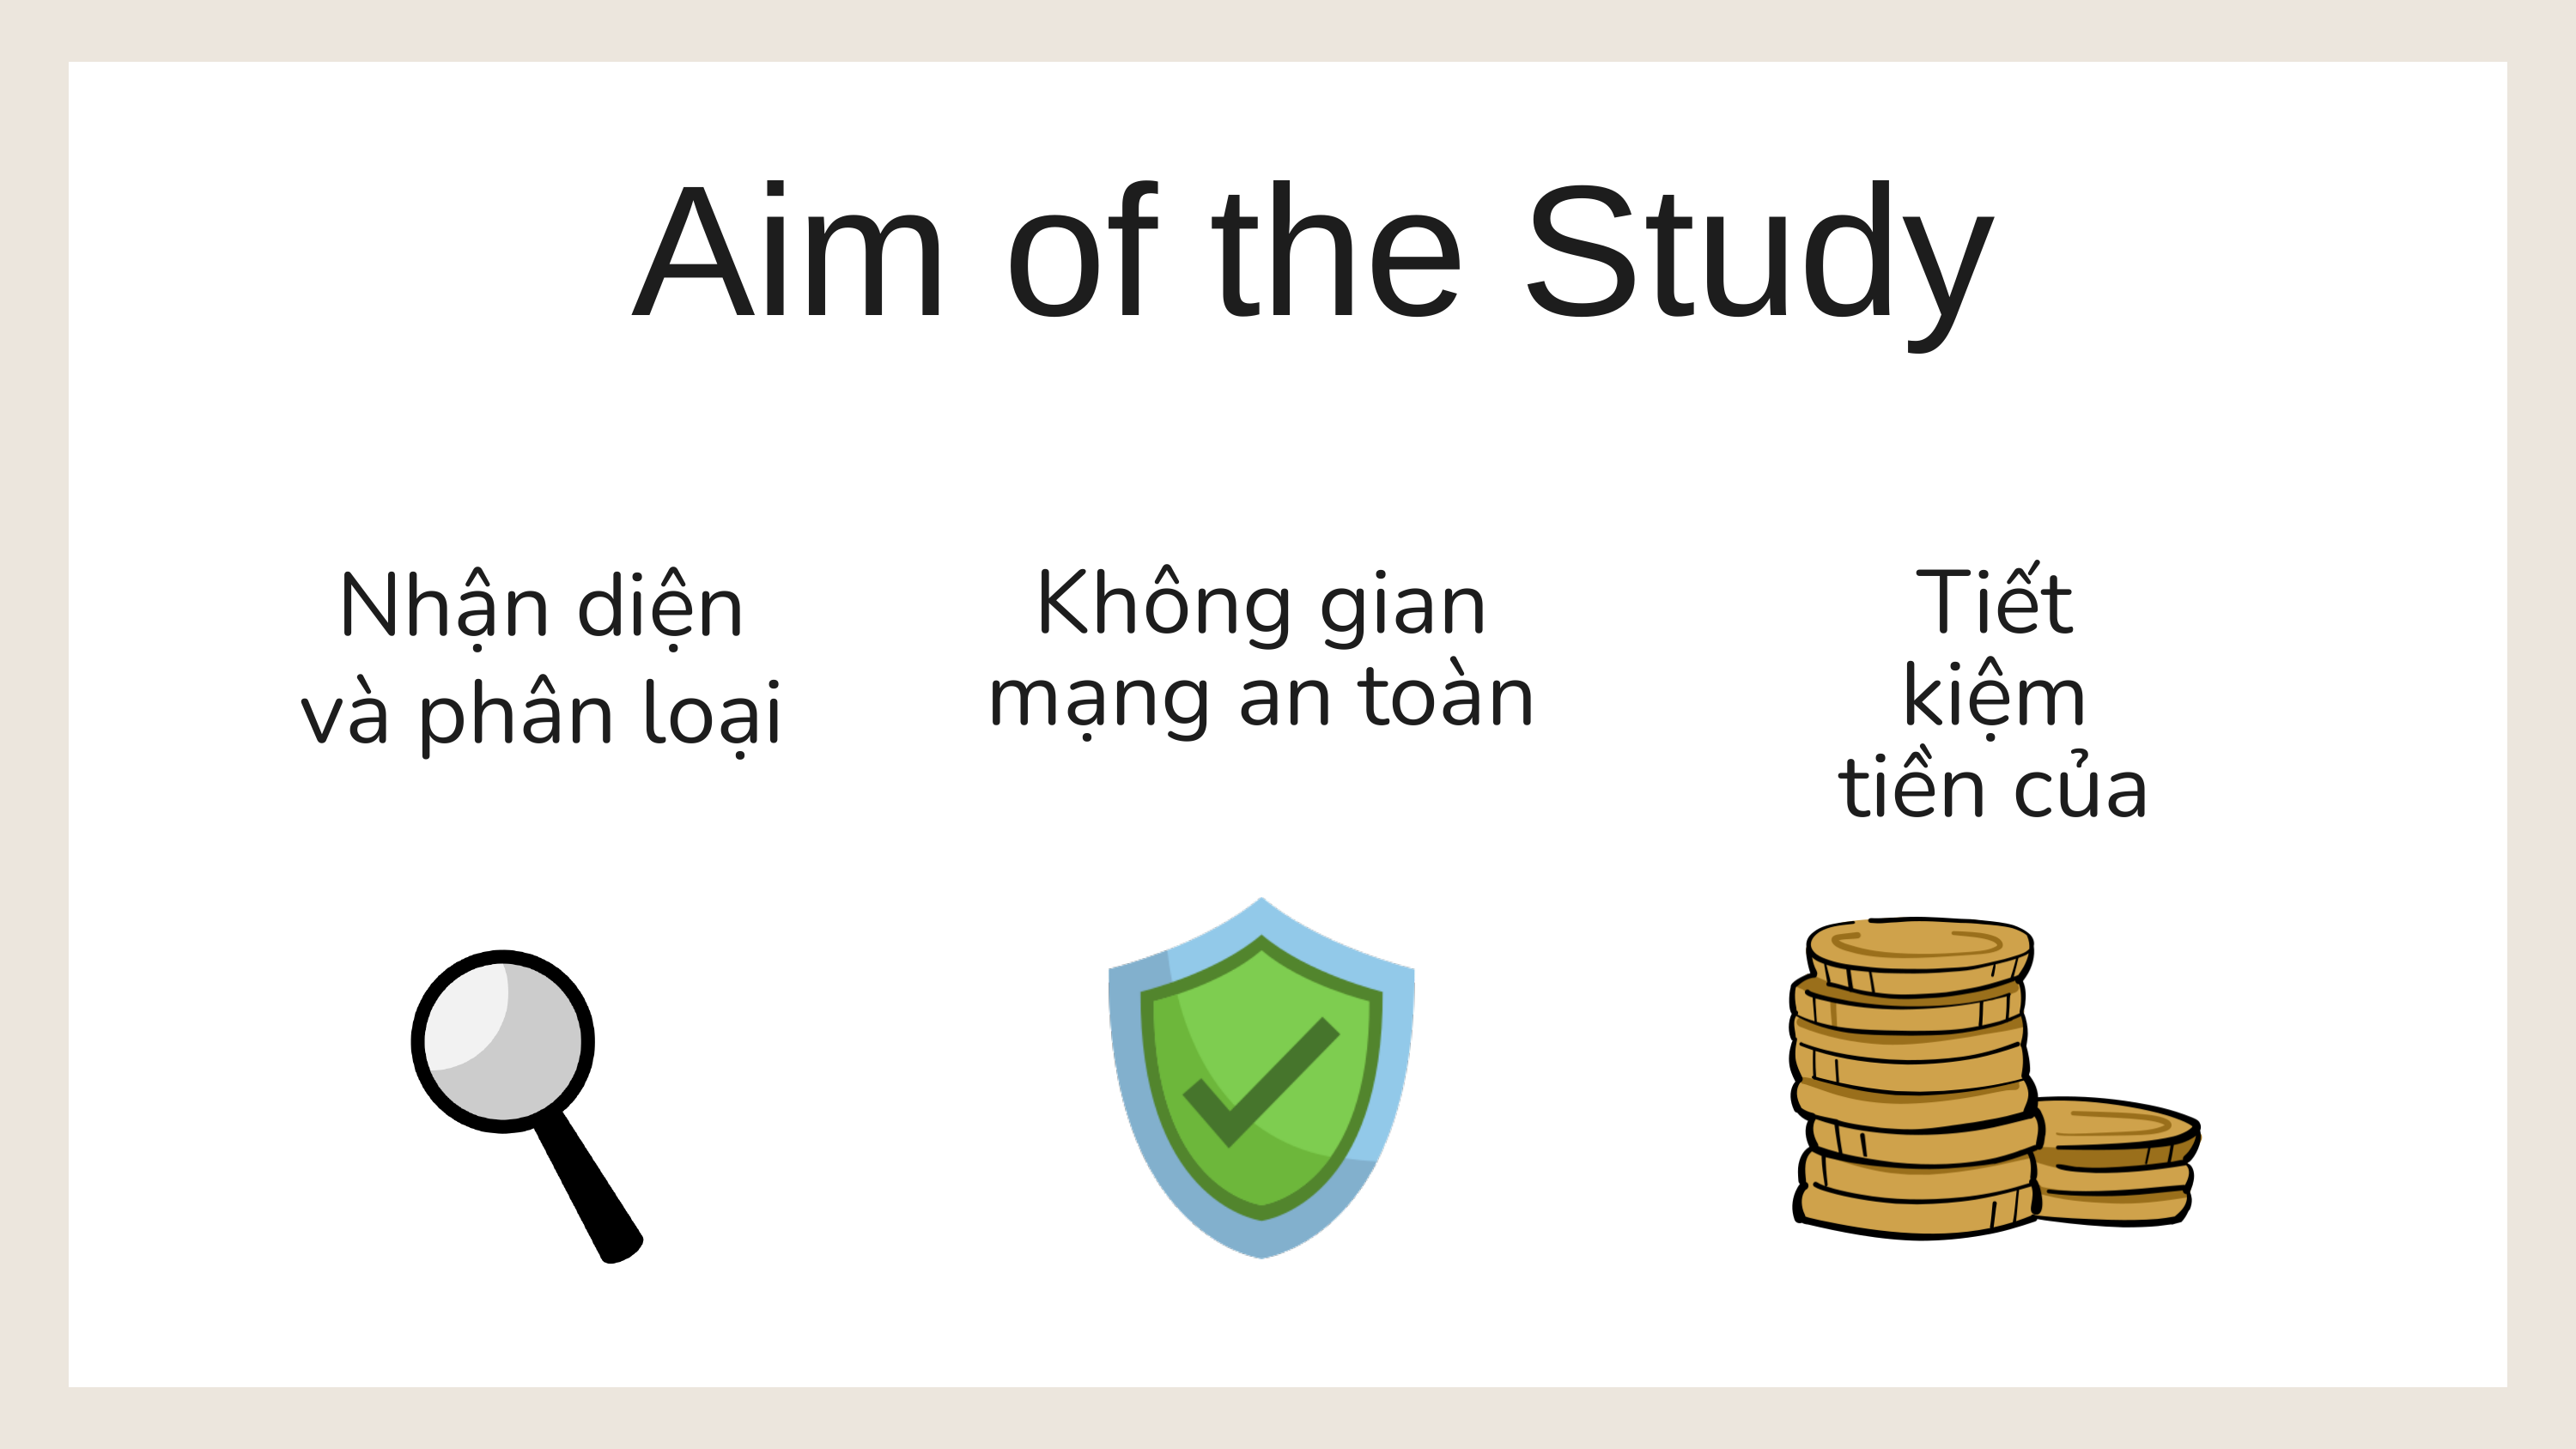

Aim of the Study
Nhận diện
và phân loại
Không gian mạng an toàn
Tiết kiệm
tiền của